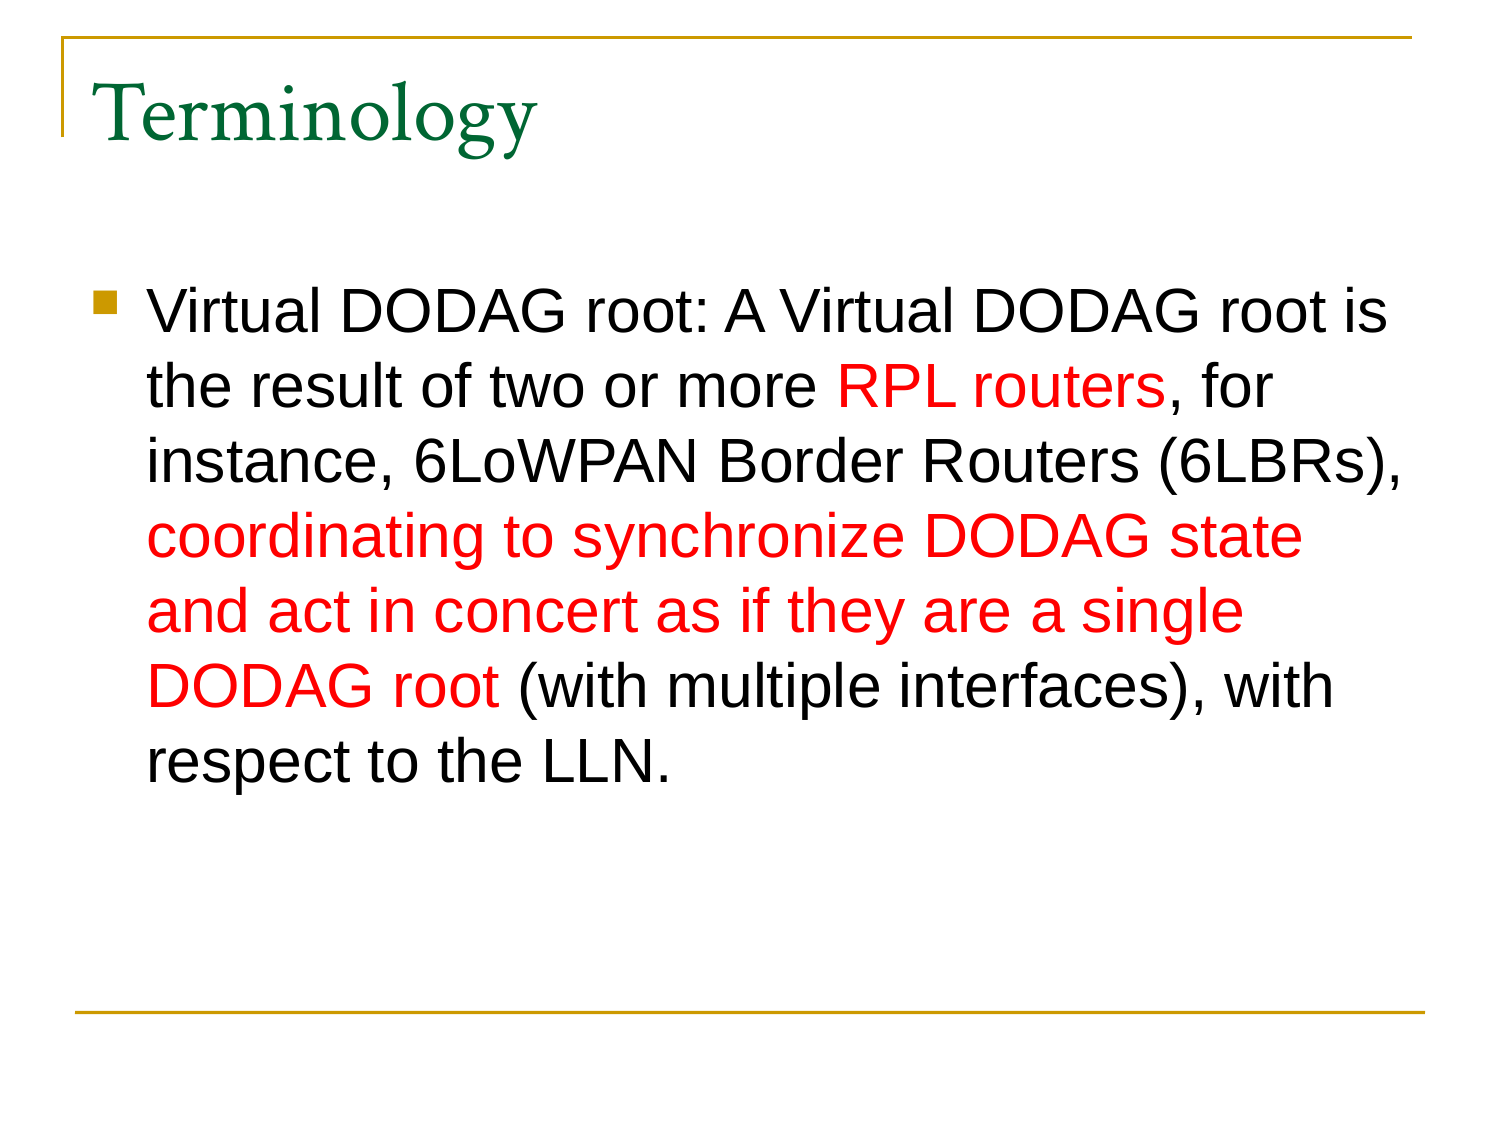

# Terminology
Virtual DODAG root: A Virtual DODAG root is the result of two or more RPL routers, for instance, 6LoWPAN Border Routers (6LBRs), coordinating to synchronize DODAG state and act in concert as if they are a single DODAG root (with multiple interfaces), with respect to the LLN.